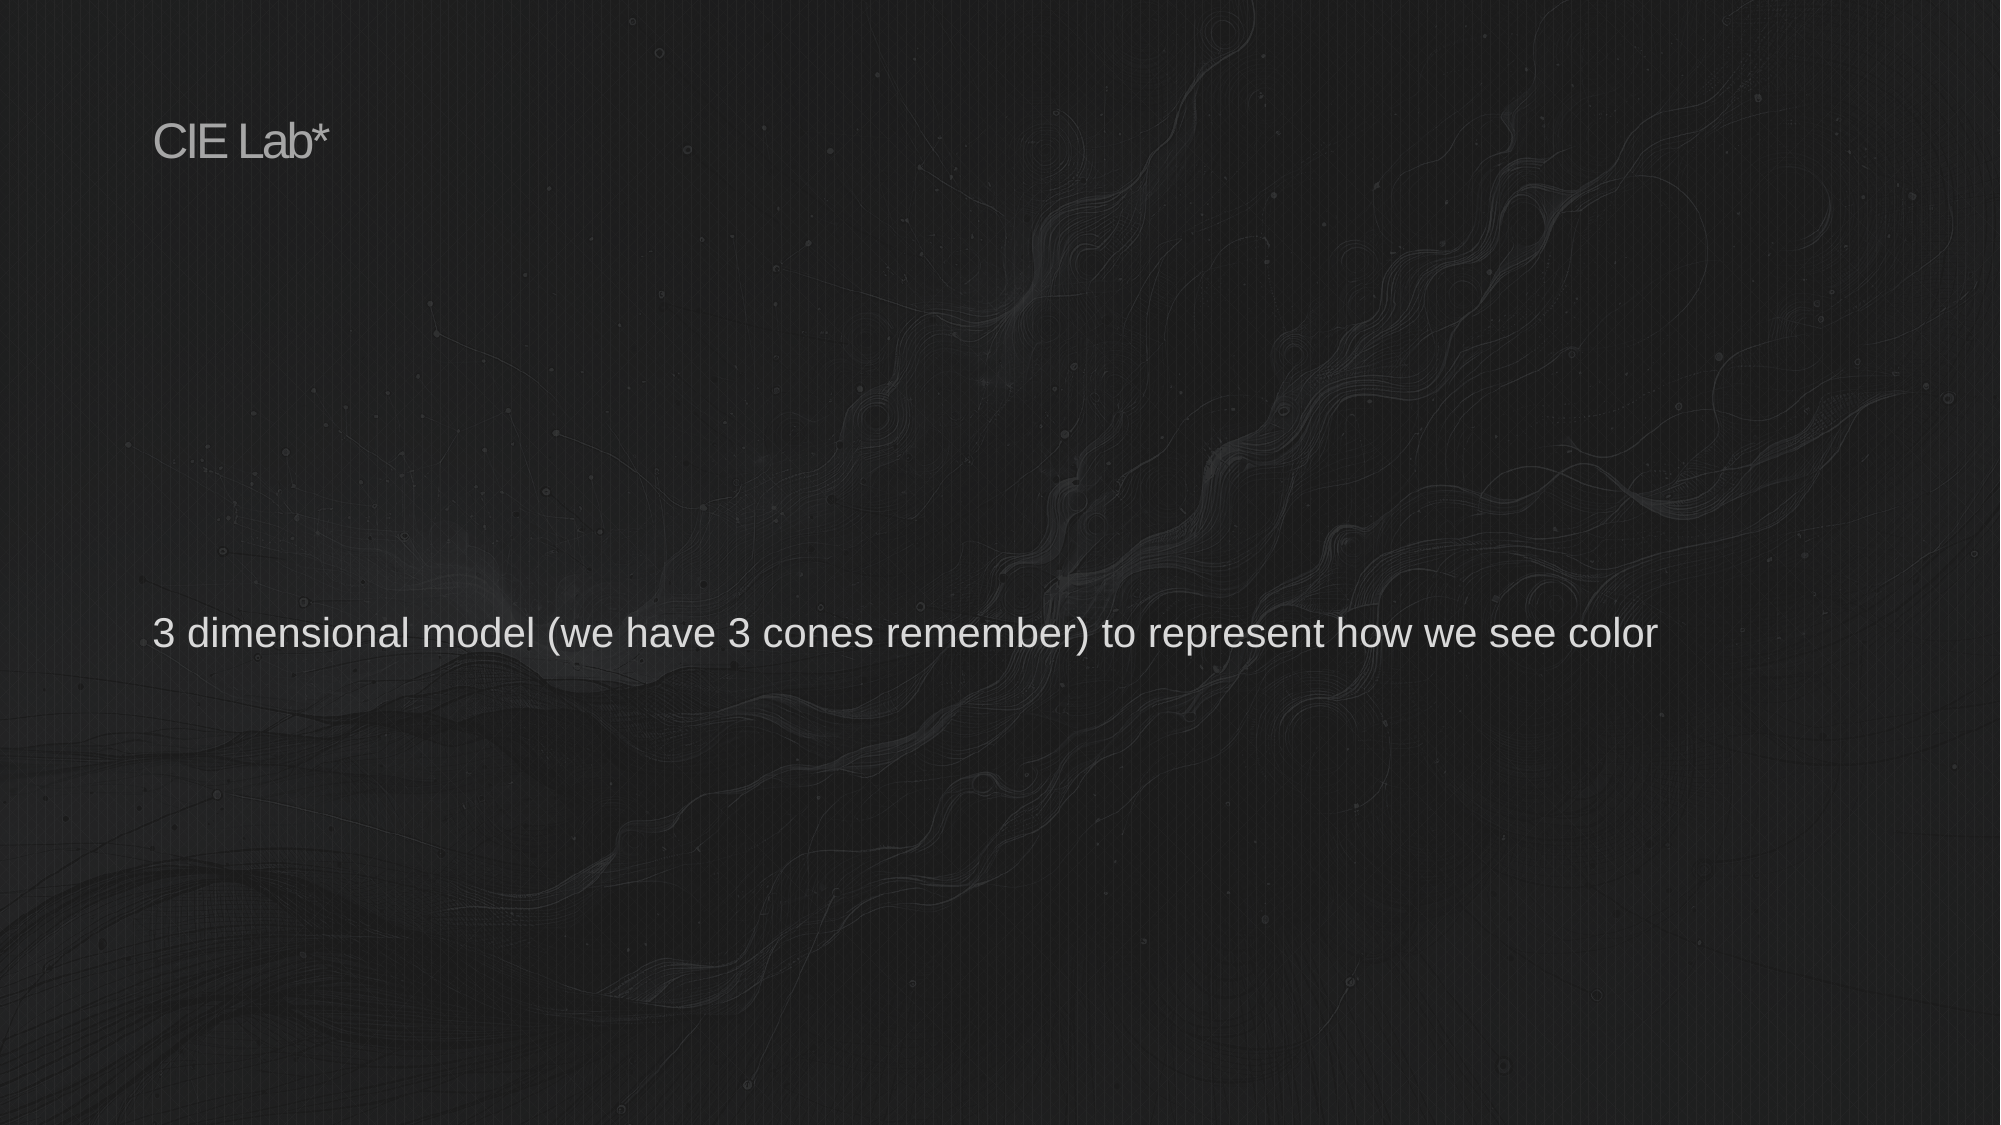

# CIE Lab*
3 dimensional model (we have 3 cones remember) to represent how we see color